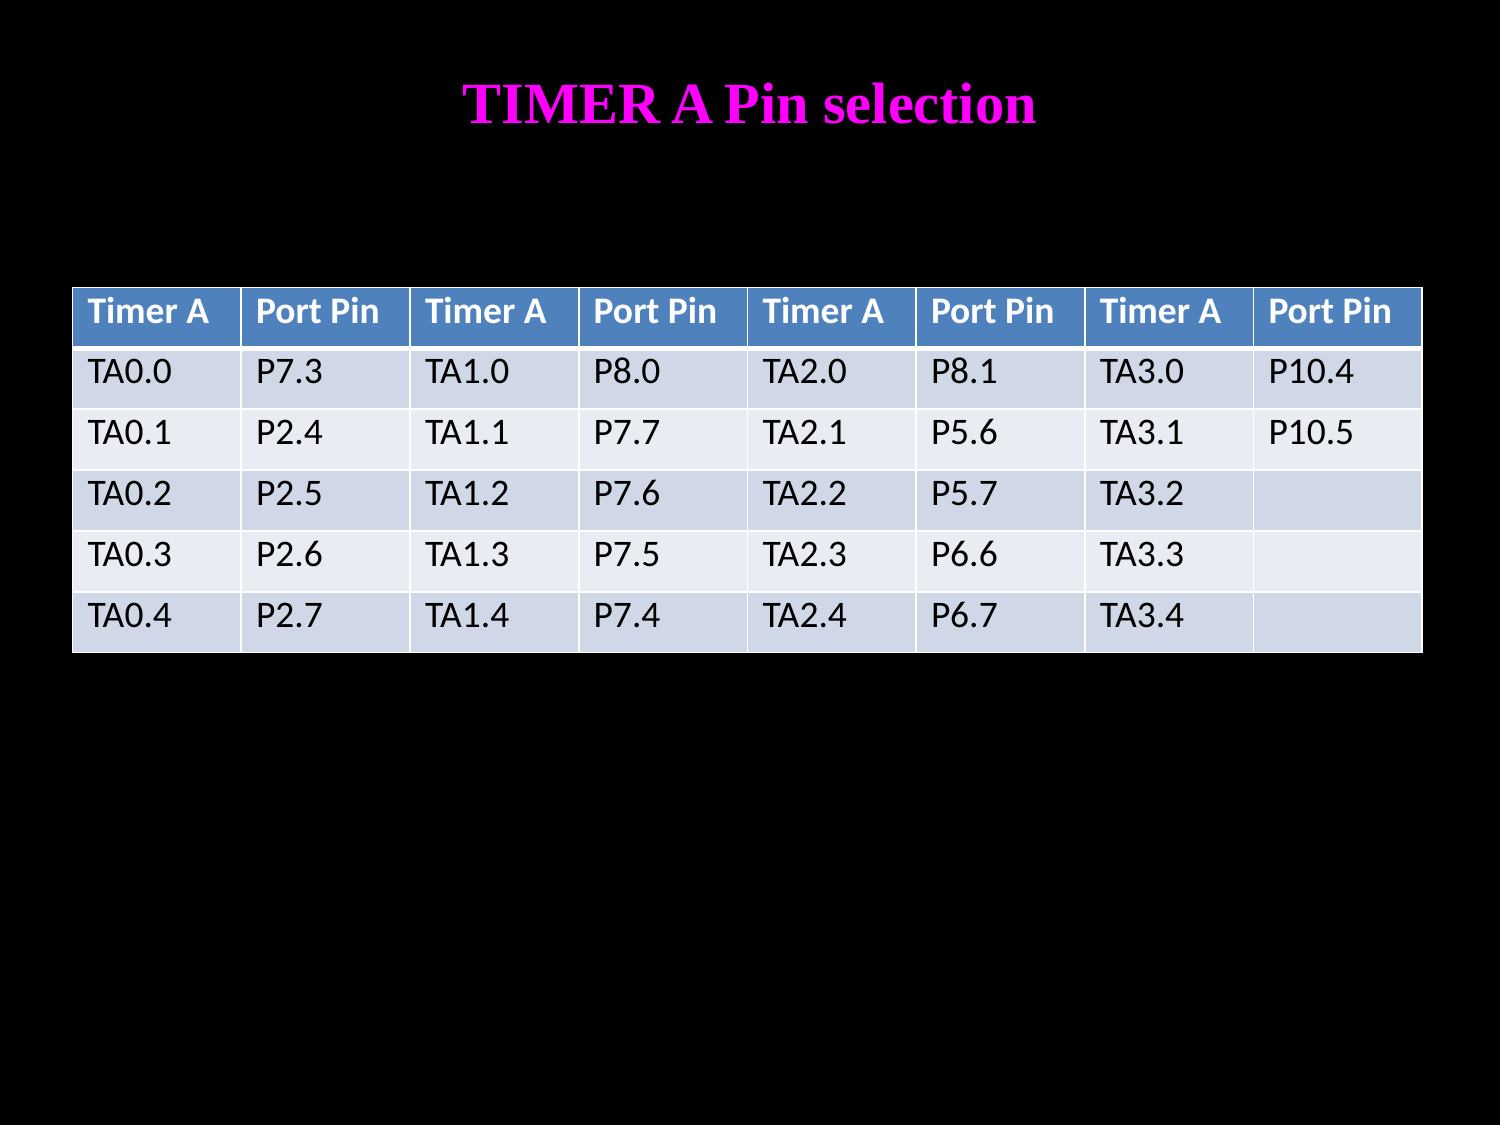

# TIMER A Pin selection
| Timer A | Port Pin | Timer A | Port Pin | Timer A | Port Pin | Timer A | Port Pin |
| --- | --- | --- | --- | --- | --- | --- | --- |
| TA0.0 | P7.3 | TA1.0 | P8.0 | TA2.0 | P8.1 | TA3.0 | P10.4 |
| TA0.1 | P2.4 | TA1.1 | P7.7 | TA2.1 | P5.6 | TA3.1 | P10.5 |
| TA0.2 | P2.5 | TA1.2 | P7.6 | TA2.2 | P5.7 | TA3.2 |  |
| TA0.3 | P2.6 | TA1.3 | P7.5 | TA2.3 | P6.6 | TA3.3 |  |
| TA0.4 | P2.7 | TA1.4 | P7.4 | TA2.4 | P6.7 | TA3.4 |  |